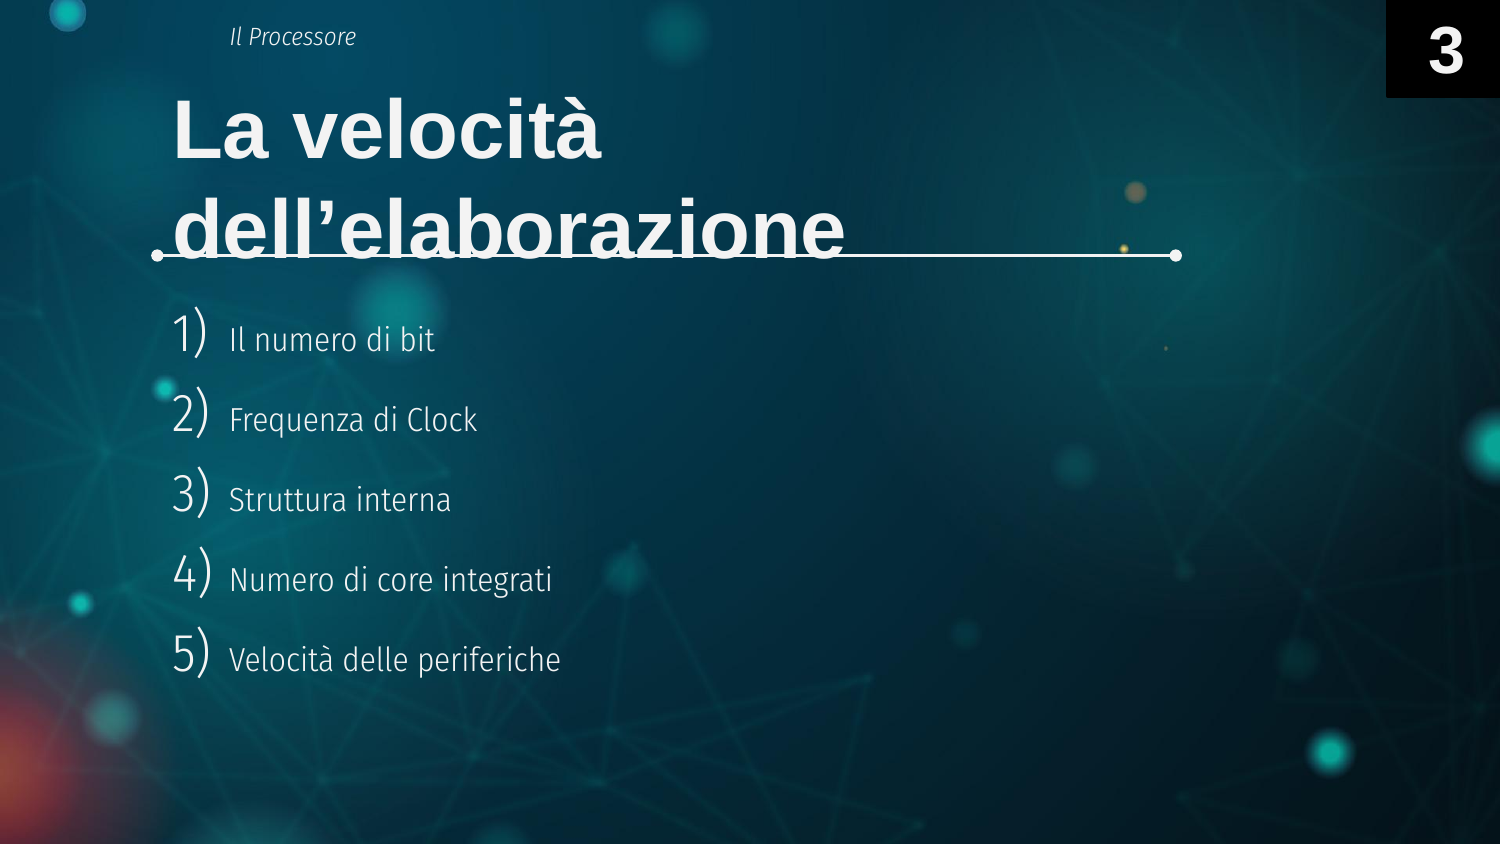

Il Processore
3
# La velocità dell’elaborazione
Il numero di bit
Frequenza di Clock
Struttura interna
Numero di core integrati
Velocità delle periferiche